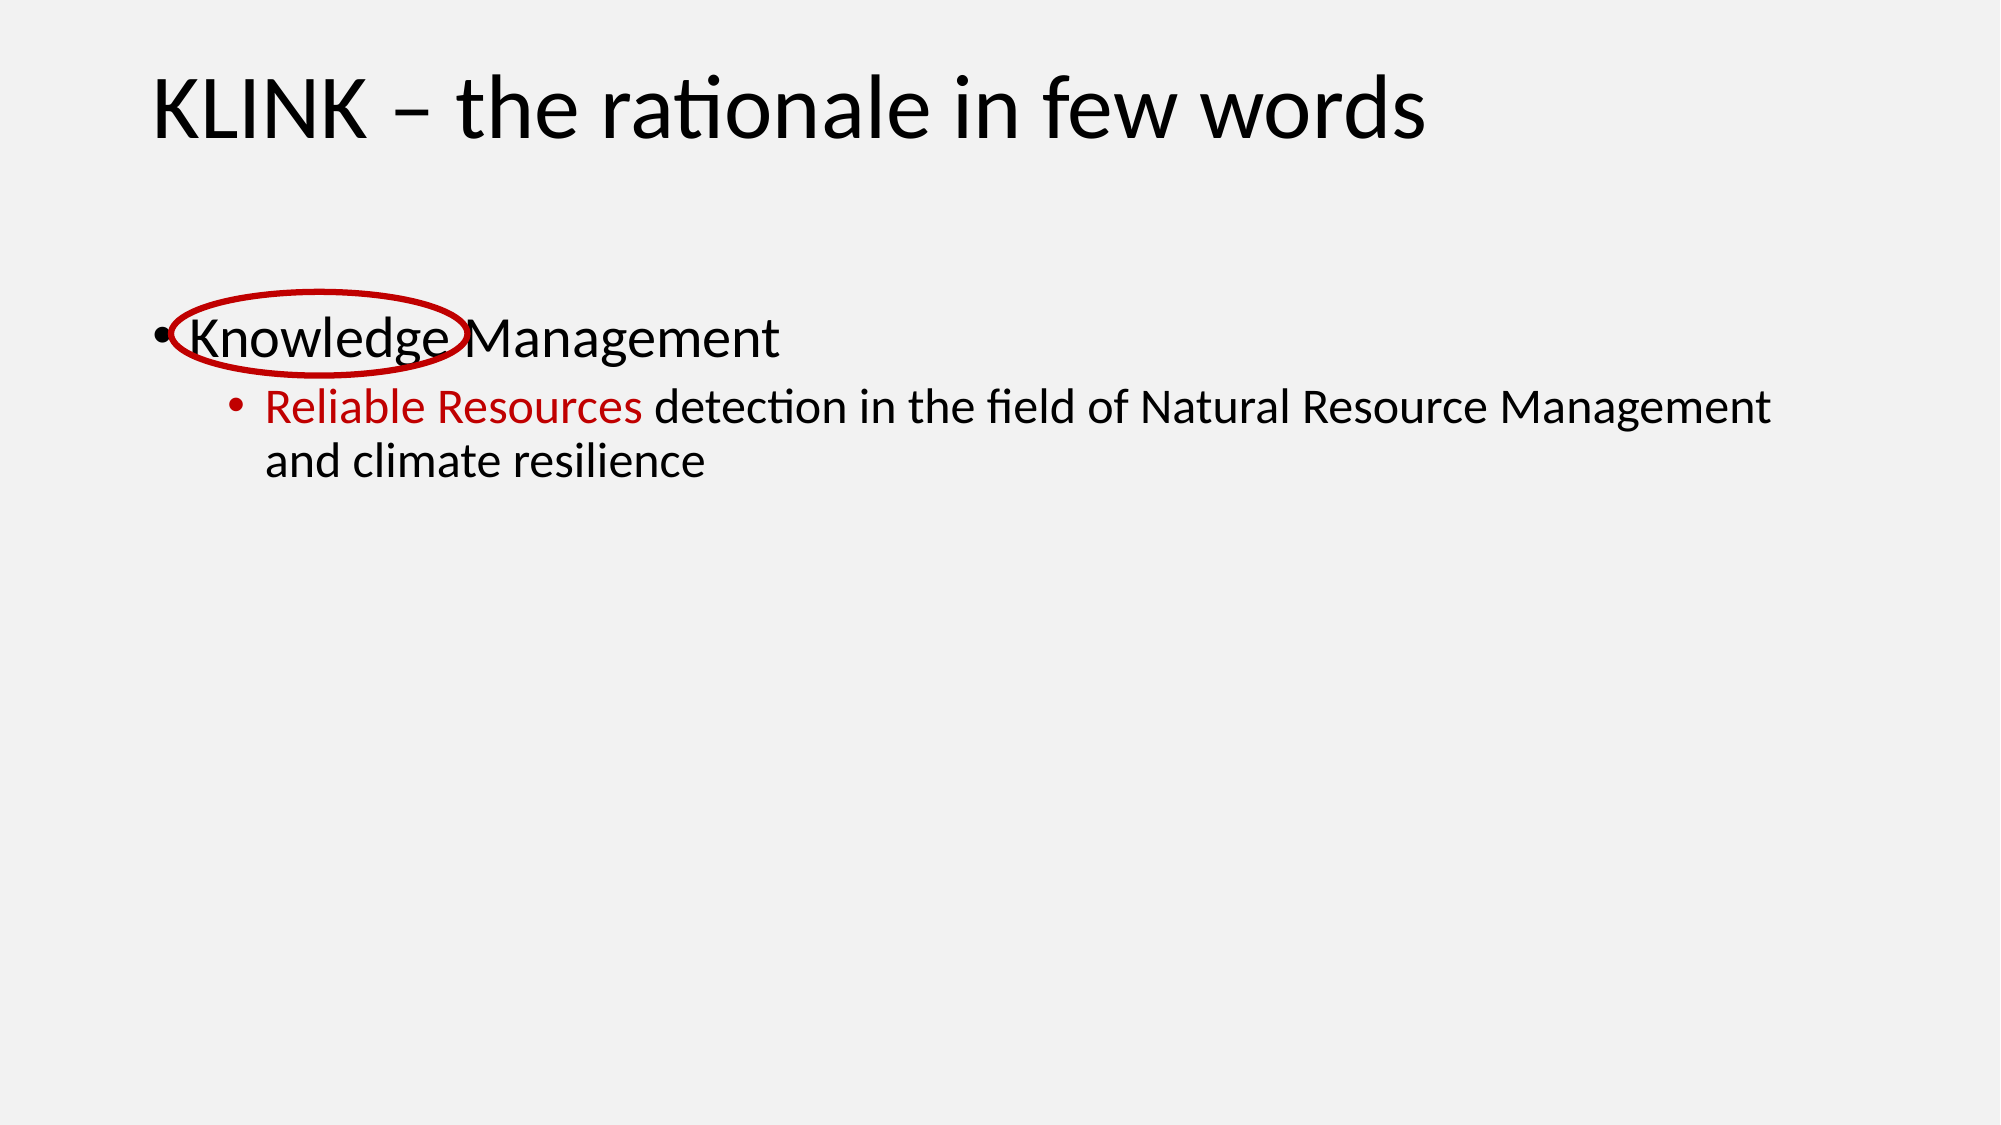

# KLINK – the rationale in few words

Knowledge Management
Reliable Resources detection in the field of Natural Resource Management and climate resilience